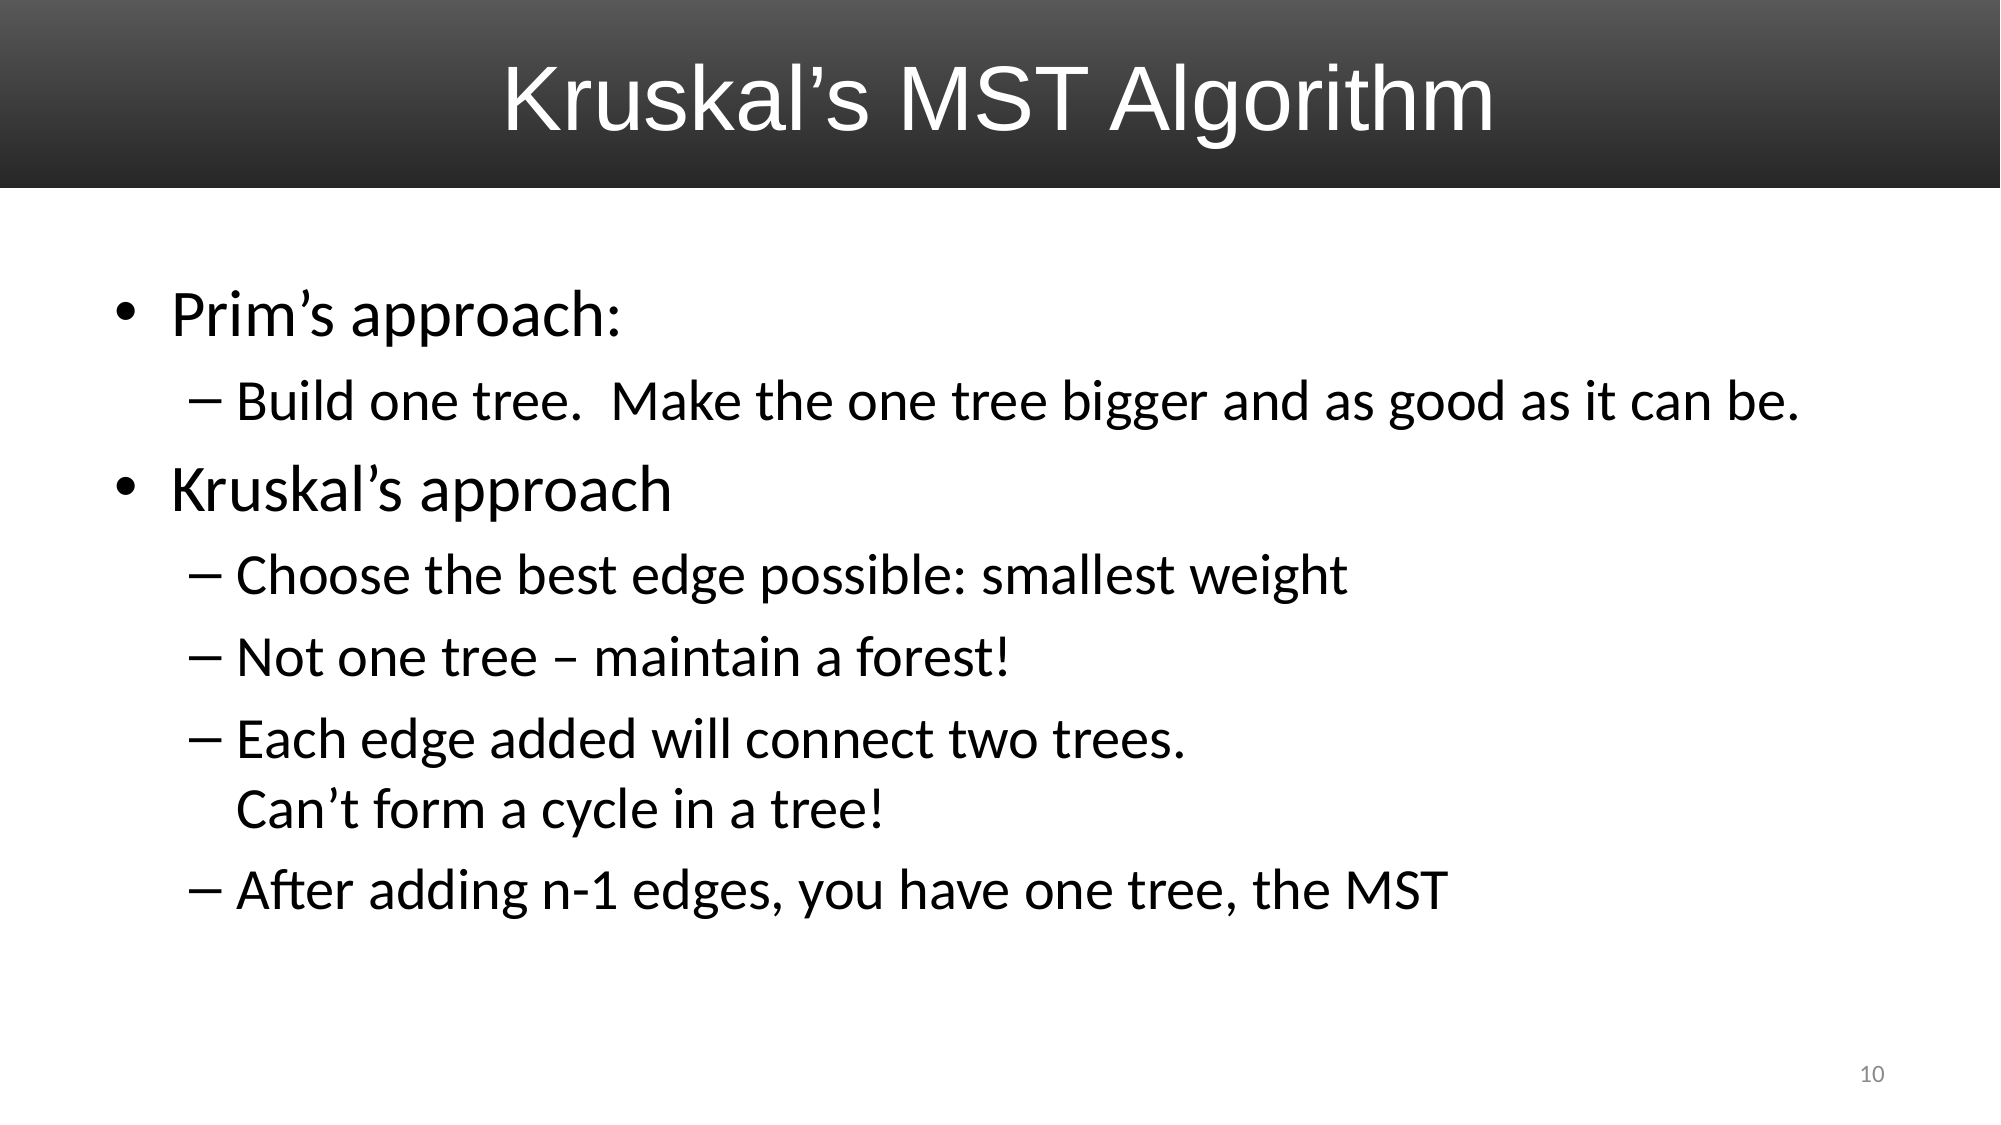

# Kruskal’s MST Algorithm
Prim’s approach:
Build one tree.  Make the one tree bigger and as good as it can be.
Kruskal’s approach
Choose the best edge possible: smallest weight
Not one tree – maintain a forest!
Each edge added will connect two trees.
Can’t form a cycle in a tree!
After adding n-1 edges, you have one tree, the MST
10